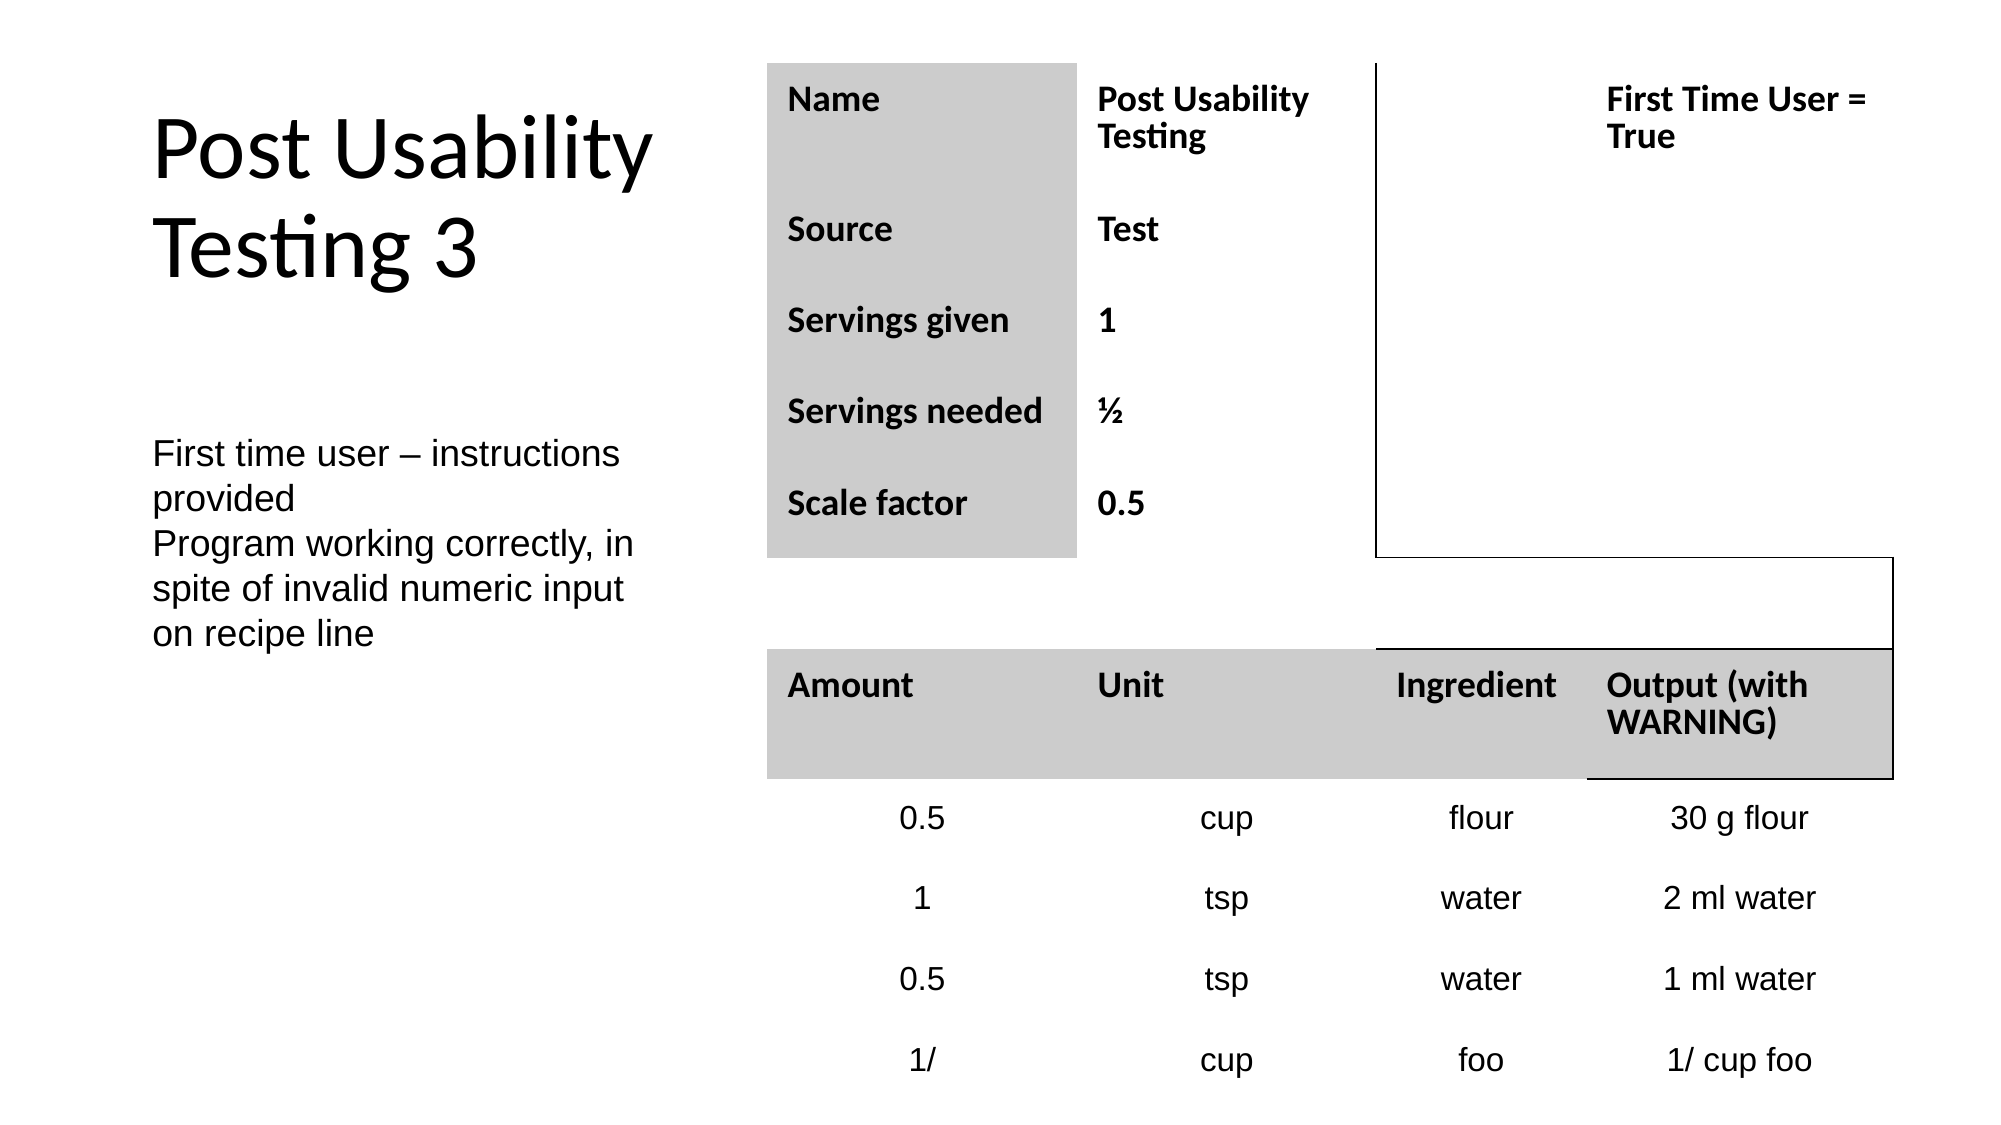

| Name | Post Usability Testing |  | First Time User = True |
| --- | --- | --- | --- |
| Source | Test |  |  |
| Servings given | 1 |  |  |
| Servings needed | ½ |  |  |
| Scale factor | 0.5 |  |  |
|  |  |  |  |
| Amount | Unit | Ingredient | Output (with WARNING) |
| 0.5 | cup | flour | 30 g flour |
| 1 | tsp | water | 2 ml water |
| 0.5 | tsp | water | 1 ml water |
| 1/ | cup | foo | 1/ cup foo |
# Post Usability Testing 3
First time user – instructions provided
Program working correctly, in spite of invalid numeric input on recipe line